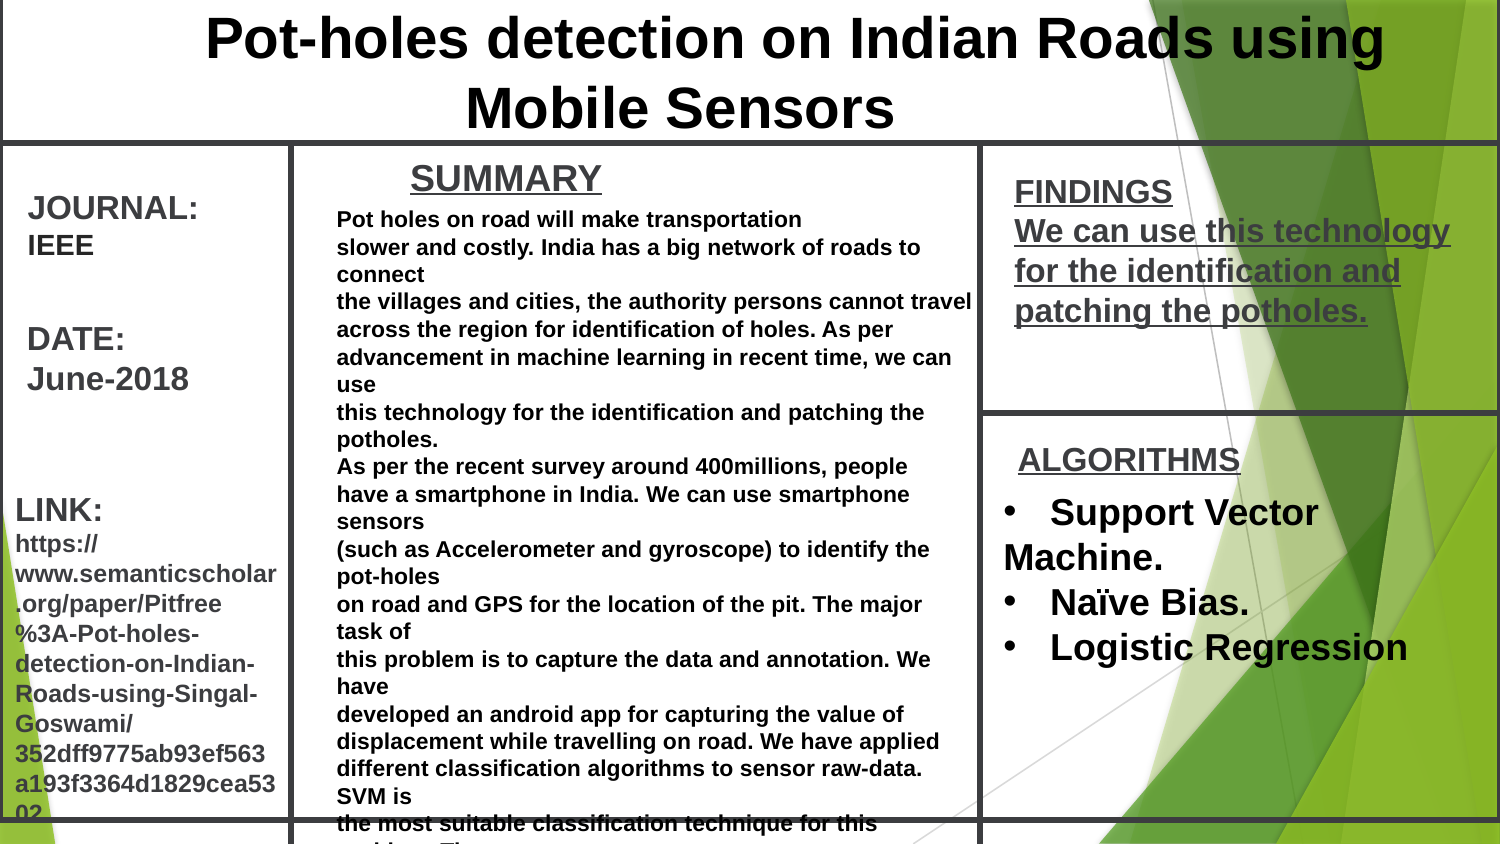

Pot-holes detection on Indian Roads using
                            Mobile Sensors
SUMMARY
FINDINGS
We can use this technology for the identification and patching the potholes.
JOURNAL:
IEEE
Pot holes on road will make transportation
slower and costly. India has a big network of roads to connect
the villages and cities, the authority persons cannot travel
across the region for identification of holes. As per
advancement in machine learning in recent time, we can use
this technology for the identification and patching the potholes.
As per the recent survey around 400millions, people
have a smartphone in India. We can use smartphone sensors
(such as Accelerometer and gyroscope) to identify the pot-holes
on road and GPS for the location of the pit. The major task of
this problem is to capture the data and annotation. We have
developed an android app for capturing the value of
displacement while travelling on road. We have applied
different classification algorithms to sensor raw-data. SVM is
the most suitable classification technique for this problem. The
android app will sound an alarm when a pothole is detectedPot holes
DATE:
June-2018
ALGORITHMS
LINK:
https://www.semanticscholar.org/paper/Pitfree%3A-Pot-holes-detection-on-Indian-Roads-using-Singal-Goswami/352dff9775ab93ef563a193f3364d1829cea5302
Support Vector
Machine.
Naïve Bias.
Logistic Regression